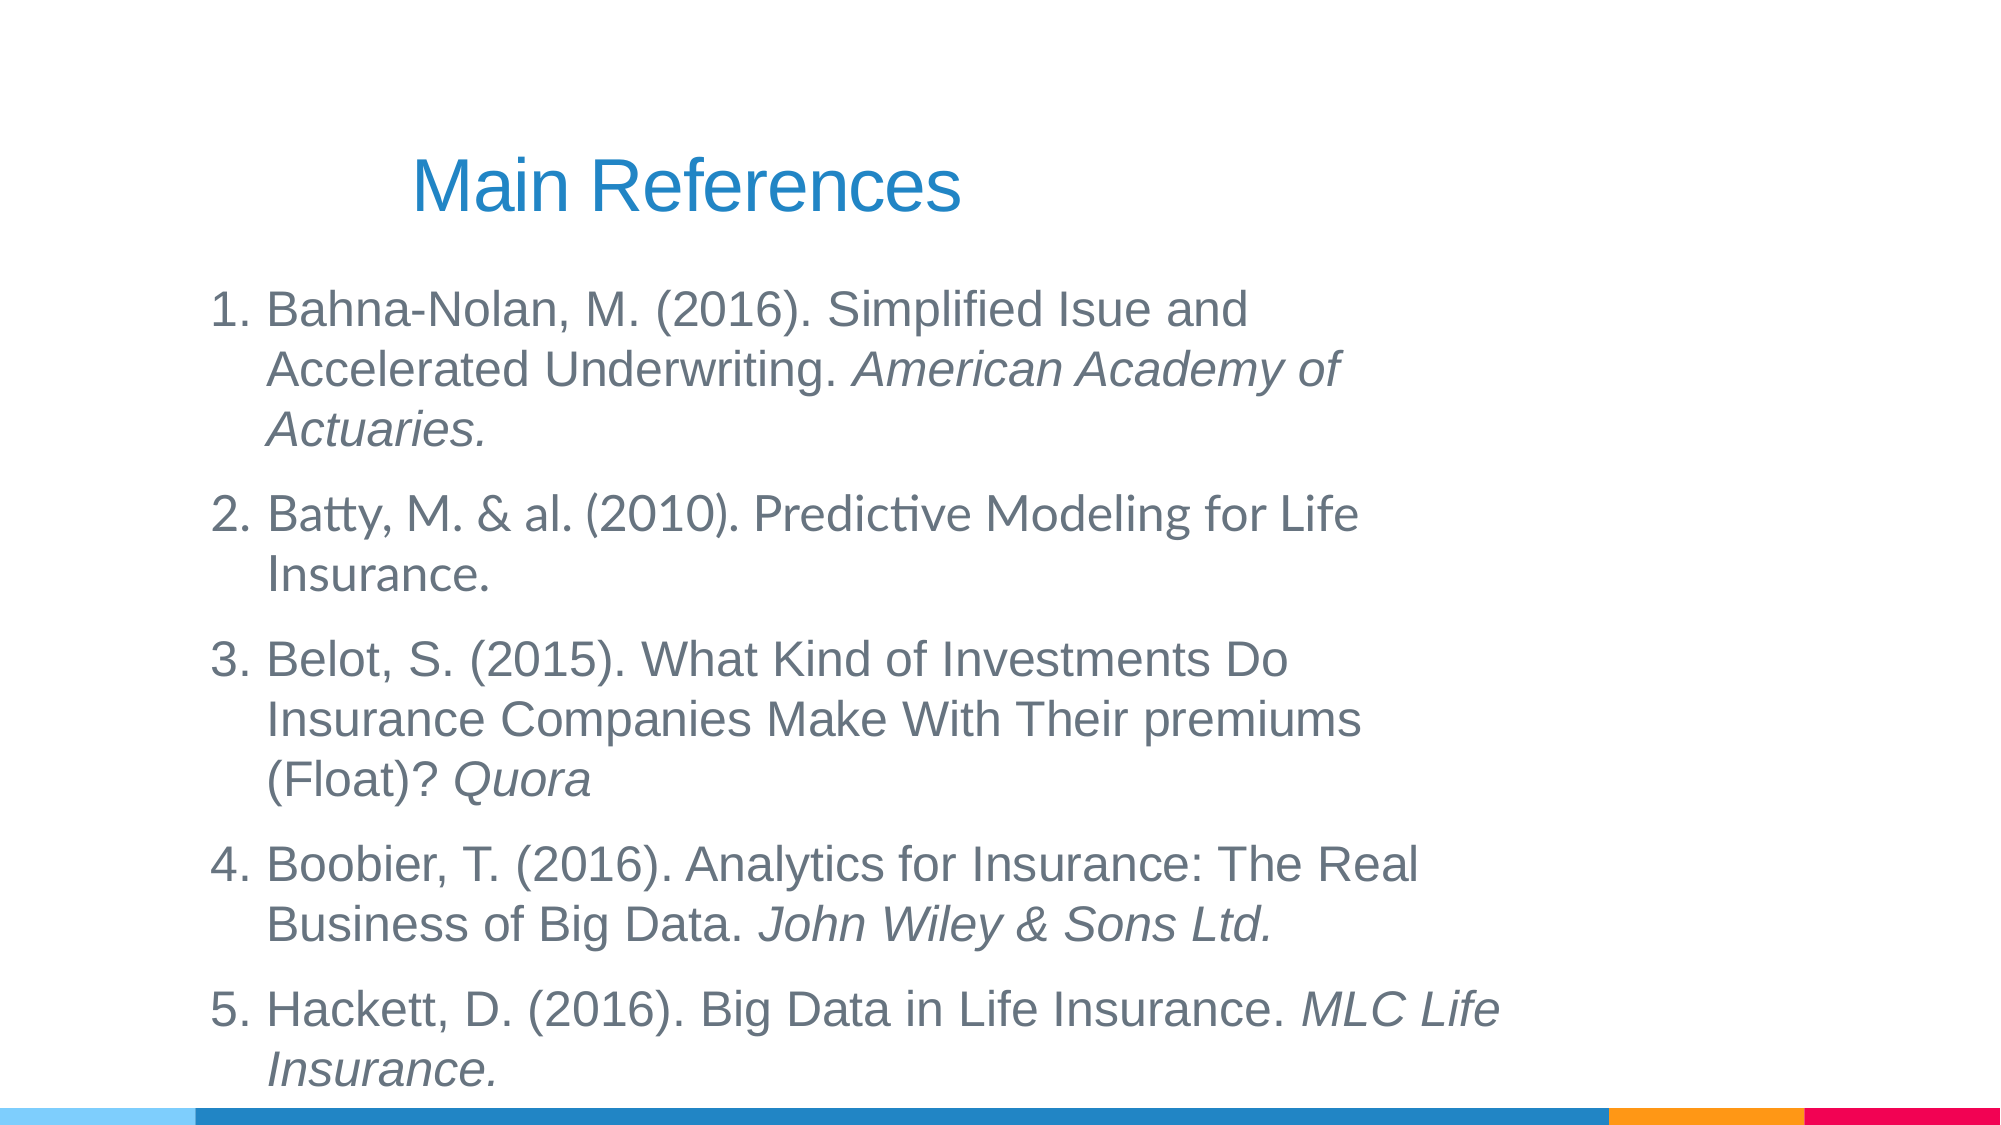

# Main References
Bahna-Nolan, M. (2016). Simplified Isue and Accelerated Underwriting. American Academy of Actuaries.
Batty, M. & al. (2010). Predictive Modeling for Life Insurance.
Belot, S. (2015). What Kind of Investments Do Insurance Companies Make With Their premiums (Float)? Quora
Boobier, T. (2016). Analytics for Insurance: The Real Business of Big Data. John Wiley & Sons Ltd.
Hackett, D. (2016). Big Data in Life Insurance. MLC Life Insurance.
Kurt, D. (2018). For Life Insurers, Making Money is a Numbers Game. Investopedia.
Leefeldt, E. (2017). How Life Insurers Can Sell You a Policy Without a Doctor’s Visit. Moneywatch.